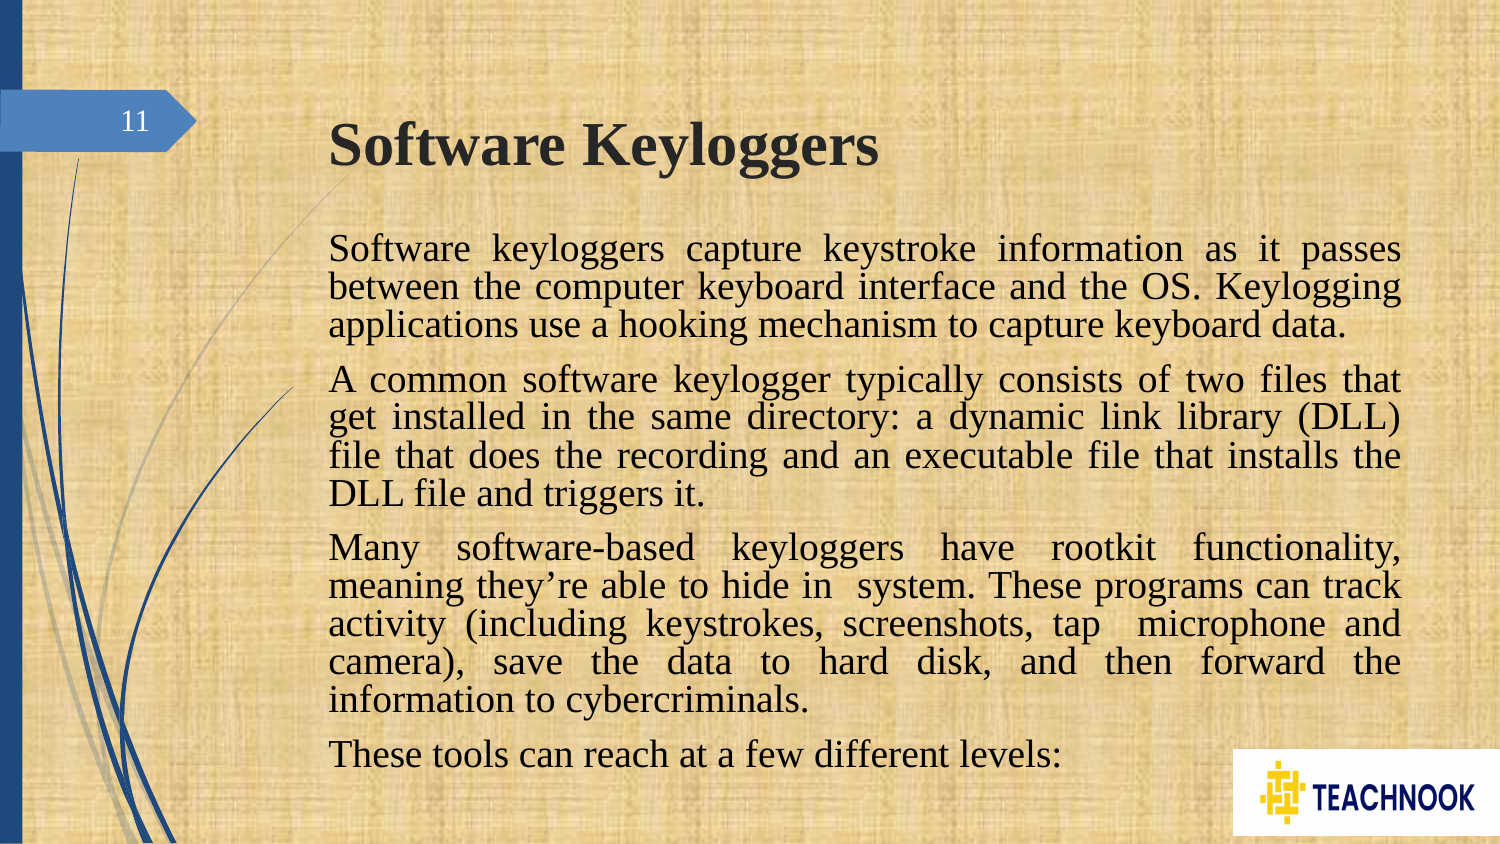

# Software Keyloggers
11
Software keyloggers capture keystroke information as it passes between the computer keyboard interface and the OS. Keylogging applications use a hooking mechanism to capture keyboard data.
A common software keylogger typically consists of two files that get installed in the same directory: a dynamic link library (DLL) file that does the recording and an executable file that installs the DLL file and triggers it.
Many software-based keyloggers have rootkit functionality, meaning they’re able to hide in  system. These programs can track activity (including keystrokes, screenshots, tap  microphone and camera), save the data to hard disk, and then forward the information to cybercriminals.
These tools can reach at a few different levels: